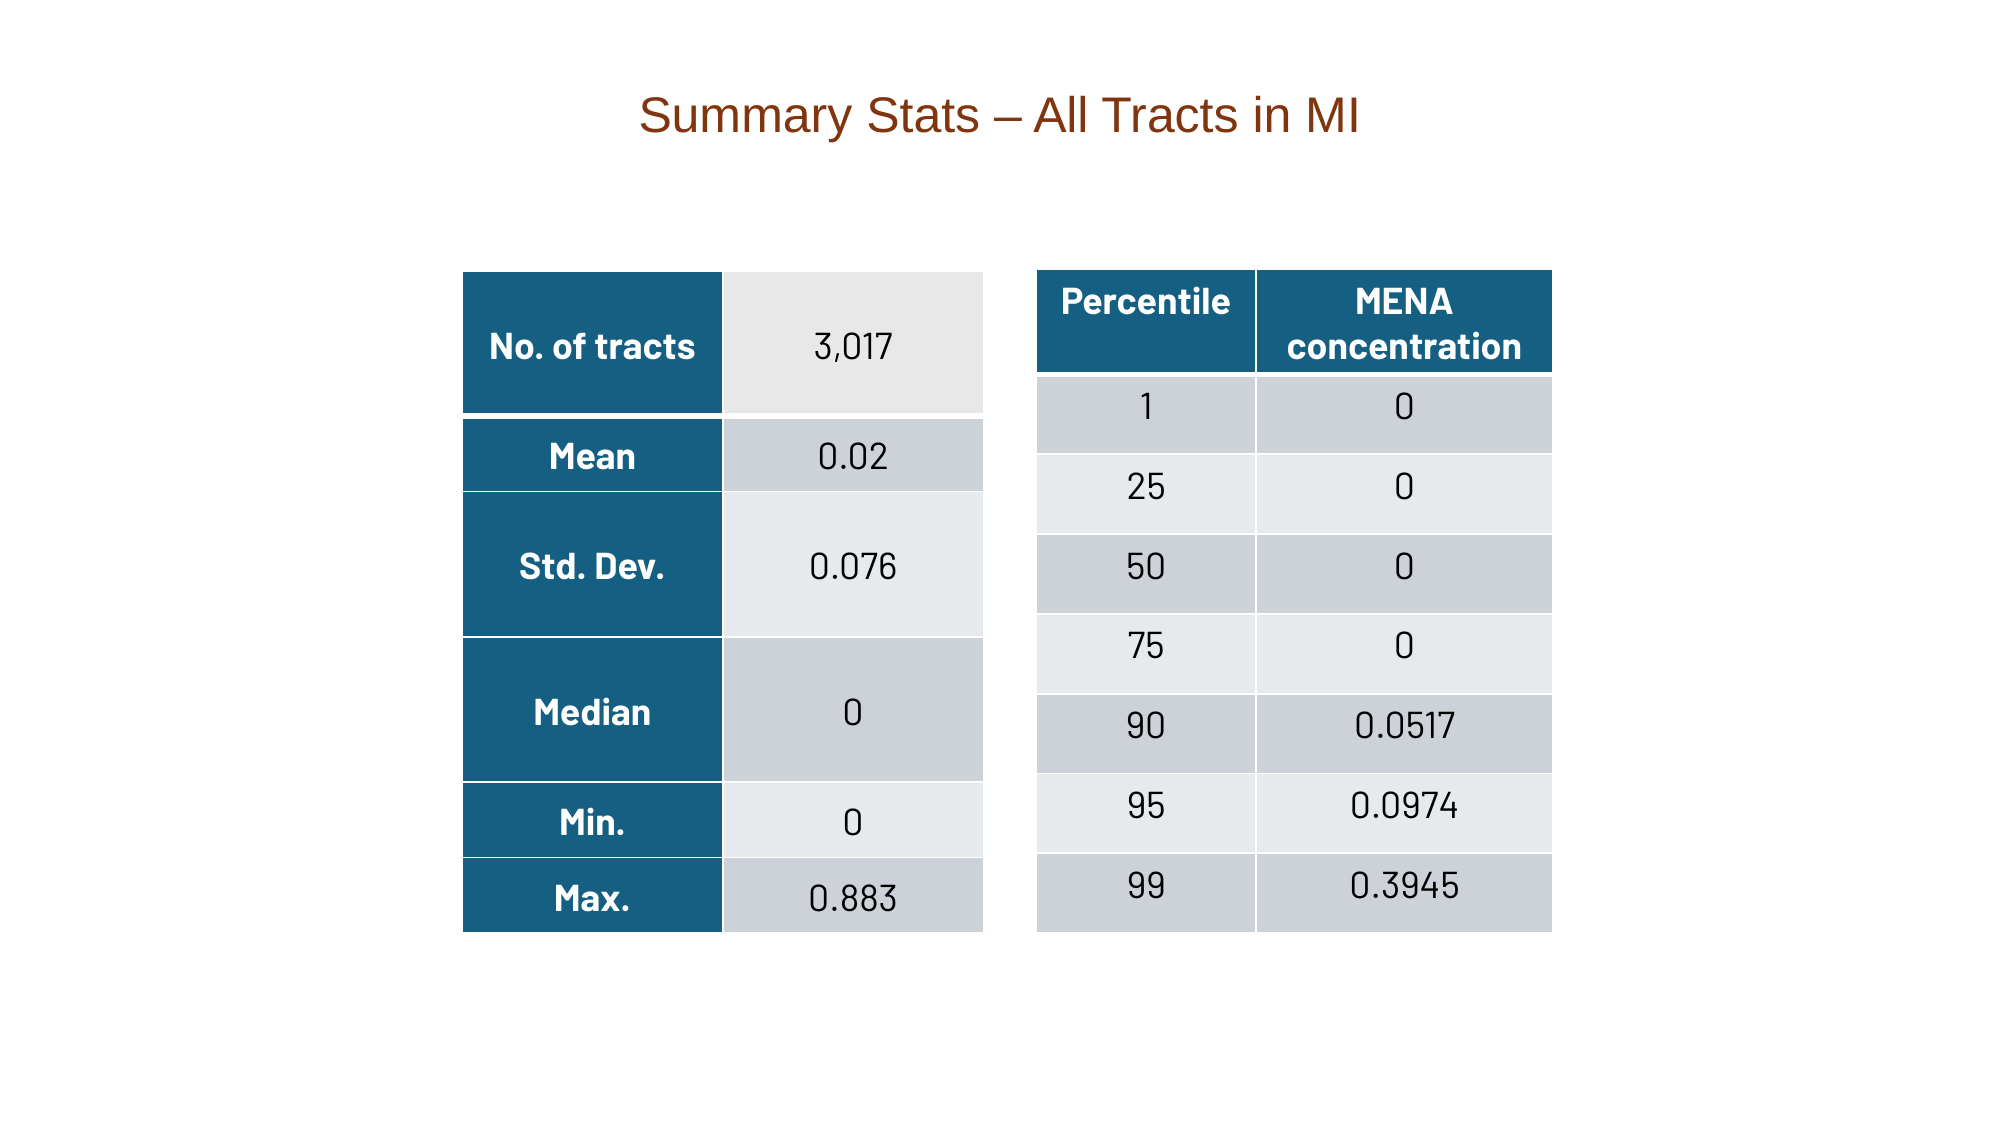

Summary Stats – All Tracts in MI
| Percentile | MENA concentration |
| --- | --- |
| 1 | 0 |
| 25 | 0 |
| 50 | 0 |
| 75 | 0 |
| 90 | 0.0517 |
| 95 | 0.0974 |
| 99 | 0.3945 |
| No. of tracts | 3,017 |
| --- | --- |
| Mean | 0.02 |
| Std. Dev. | 0.076 |
| Median | 0 |
| Min. | 0 |
| Max. | 0.883 |